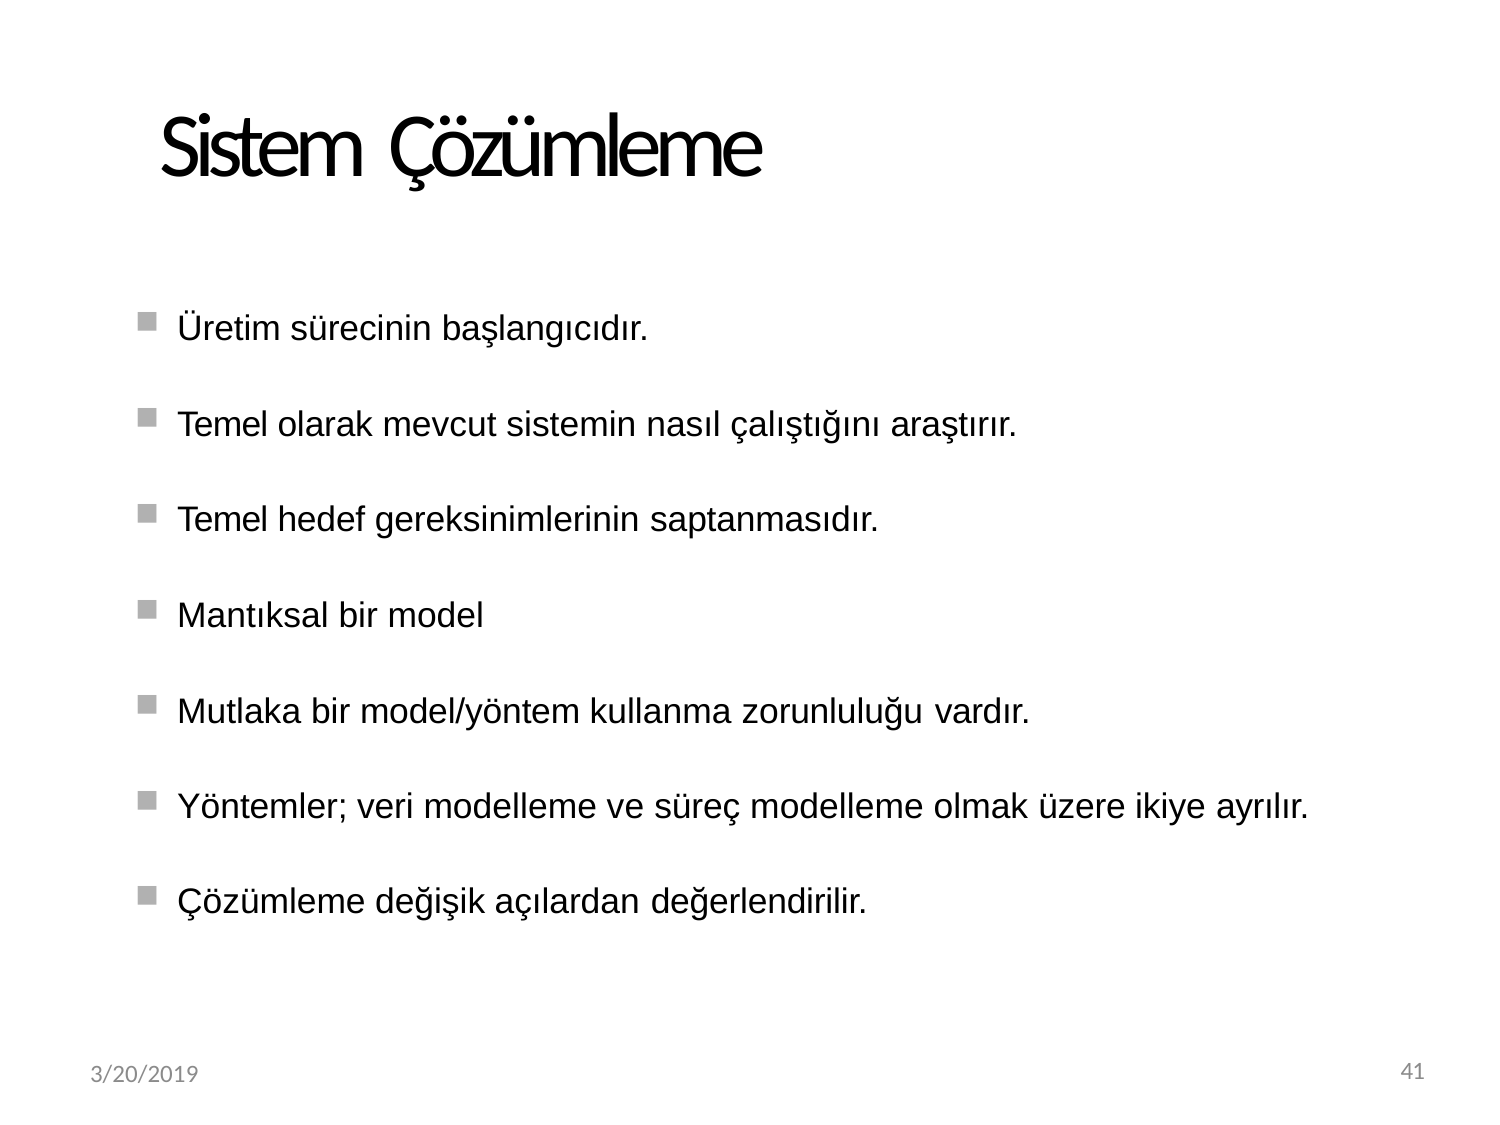

# Sistem Çözümleme
Üretim sürecinin başlangıcıdır.

Temel olarak mevcut sistemin nasıl çalıştığını araştırır.

Temel hedef gereksinimlerinin saptanmasıdır.

Mantıksal bir model

Mutlaka bir model/yöntem kullanma zorunluluğu vardır.

Yöntemler; veri modelleme ve süreç modelleme olmak üzere ikiye ayrılır.

Çözümleme değişik açılardan değerlendirilir.
3/20/2019
41